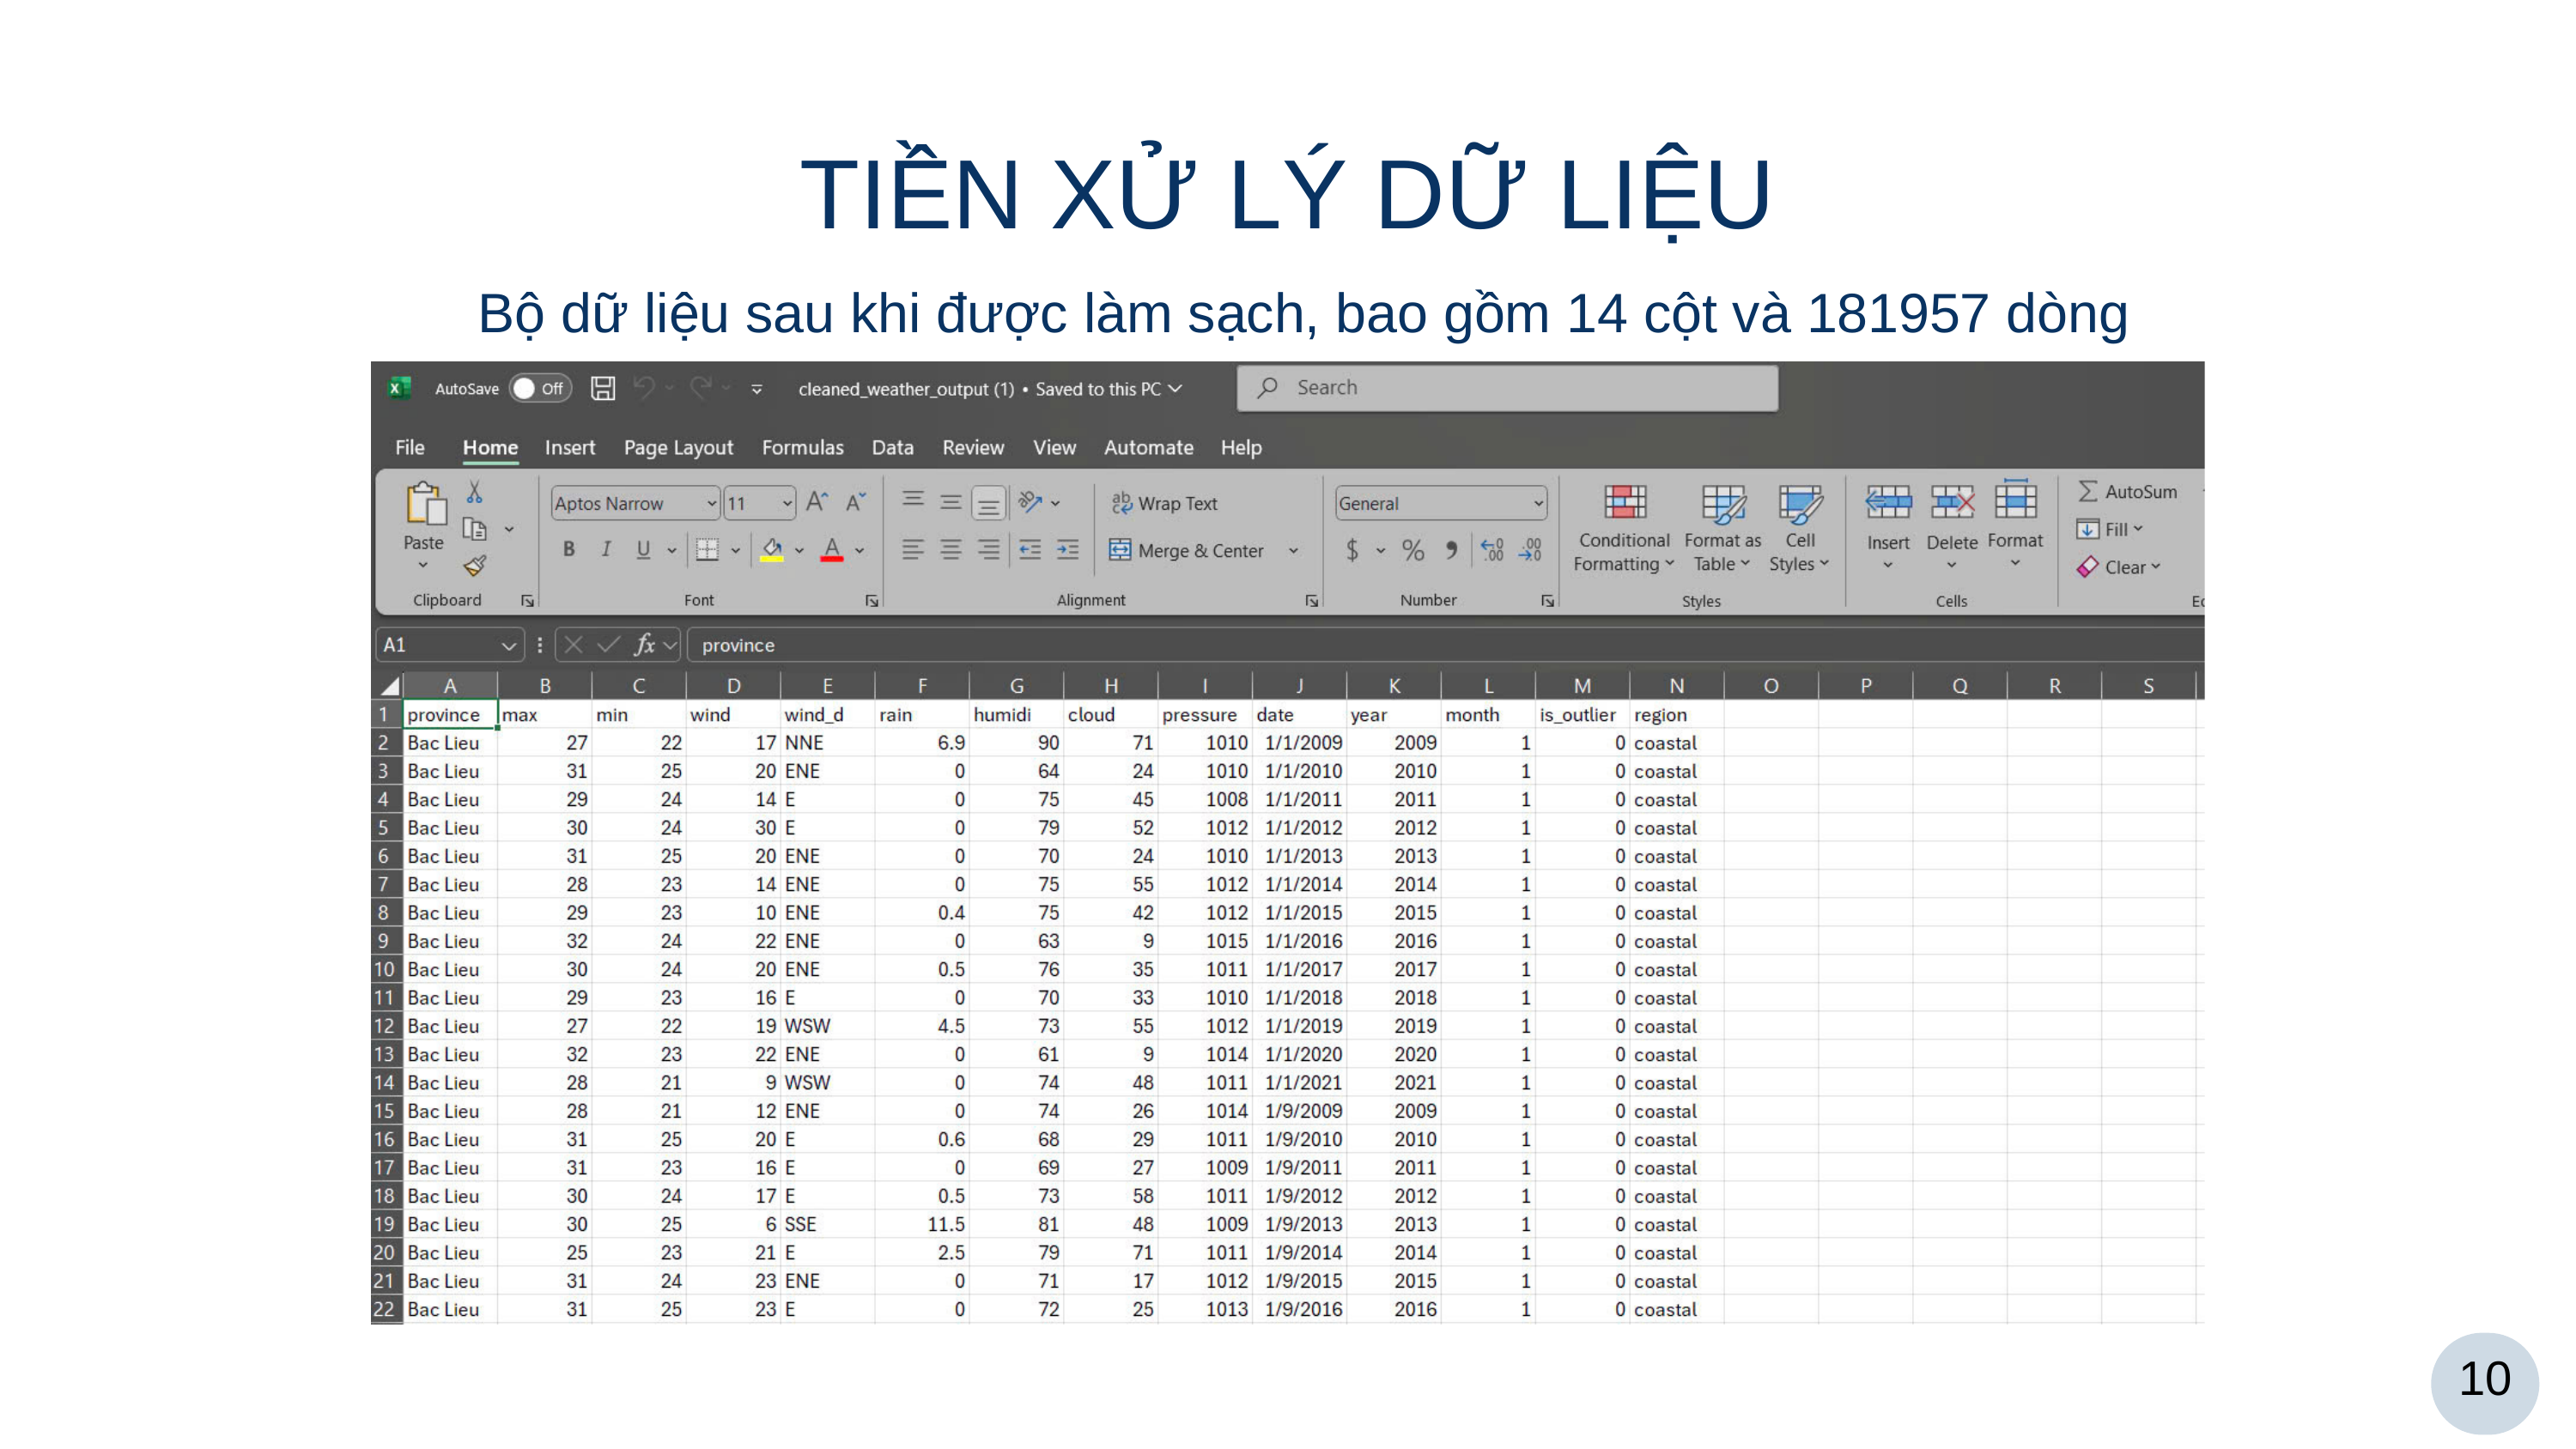

TIỀN XỬ LÝ DỮ LIỆU
Bộ dữ liệu sau khi được làm sạch, bao gồm 14 cột và 181957 dòng

10